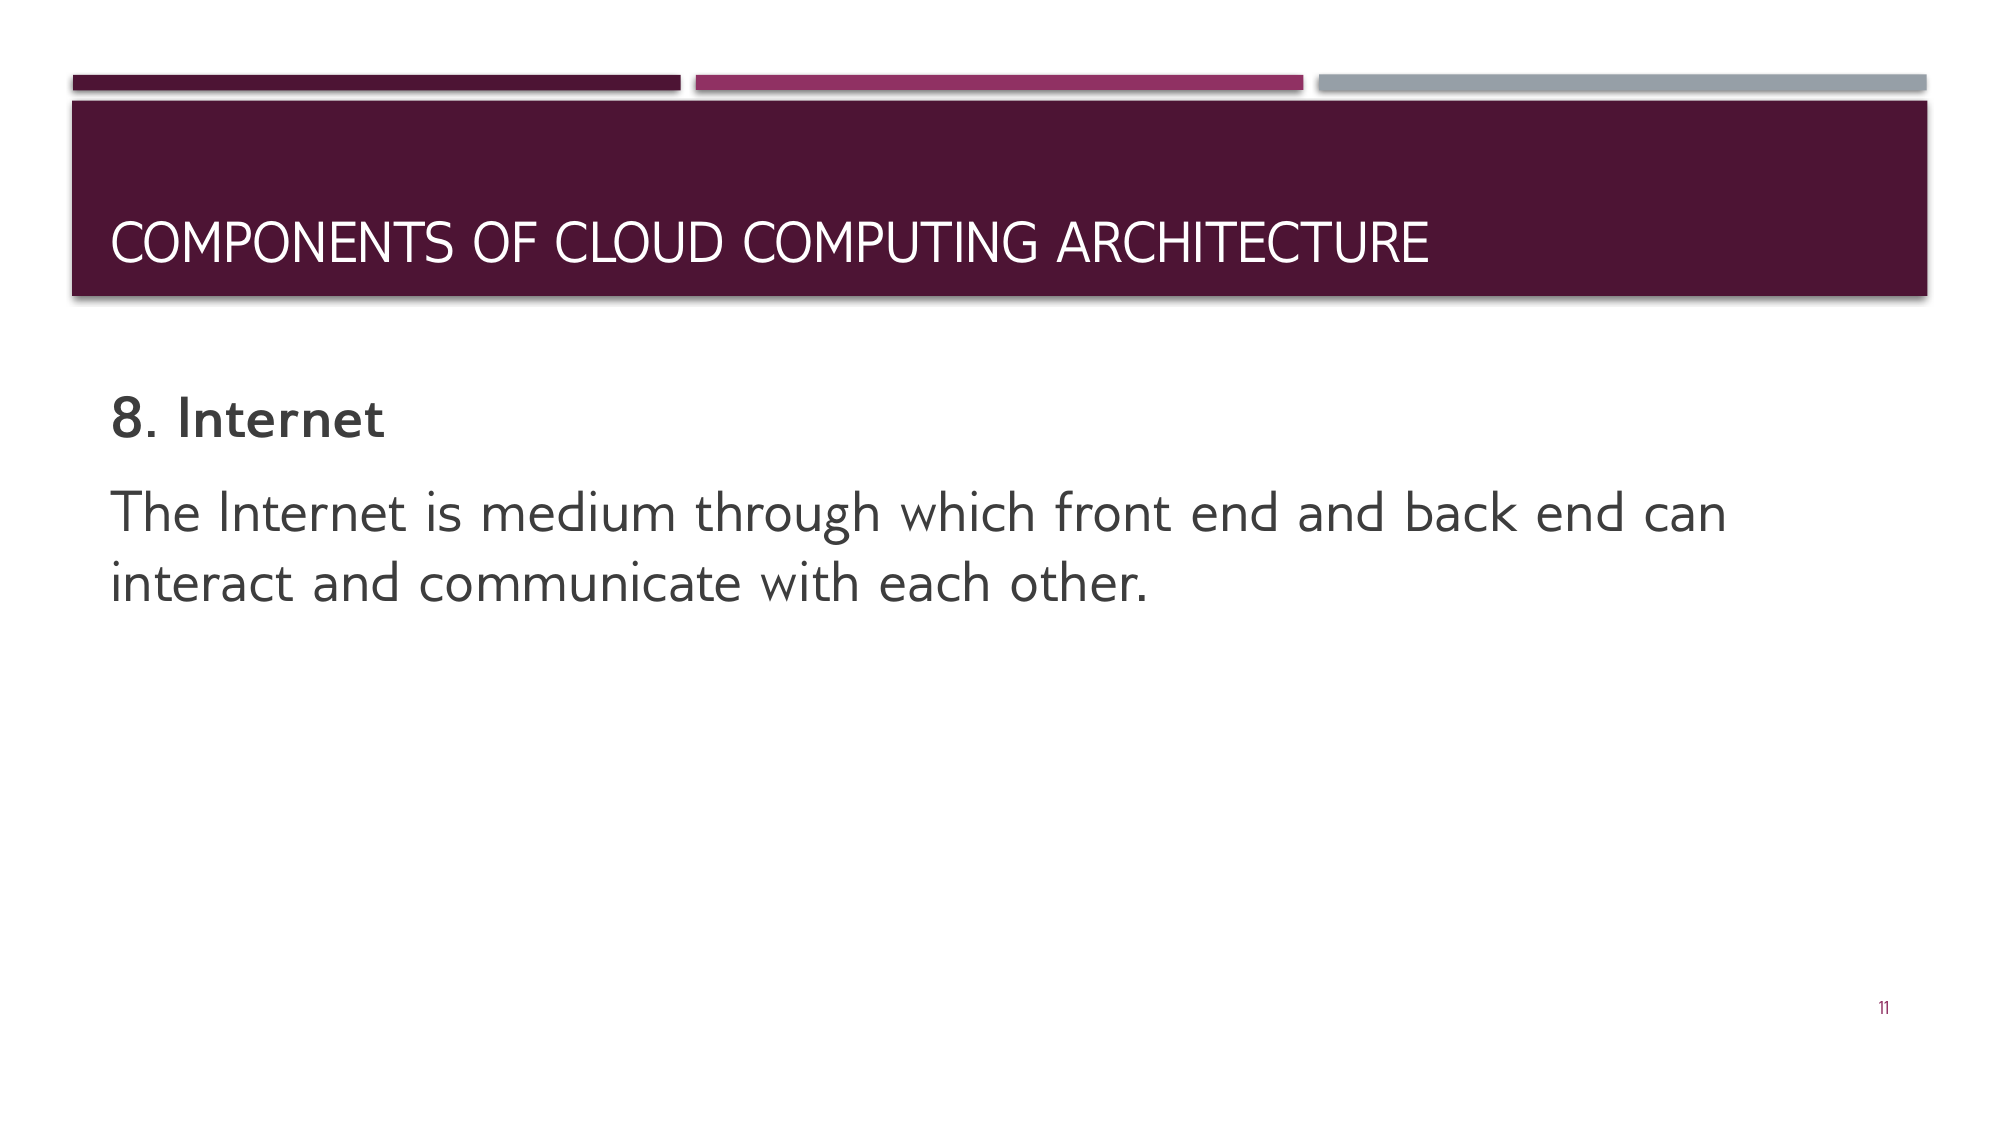

# Components of Cloud Computing Architecture
8. Internet
The Internet is medium through which front end and back end can interact and communicate with each other.
11